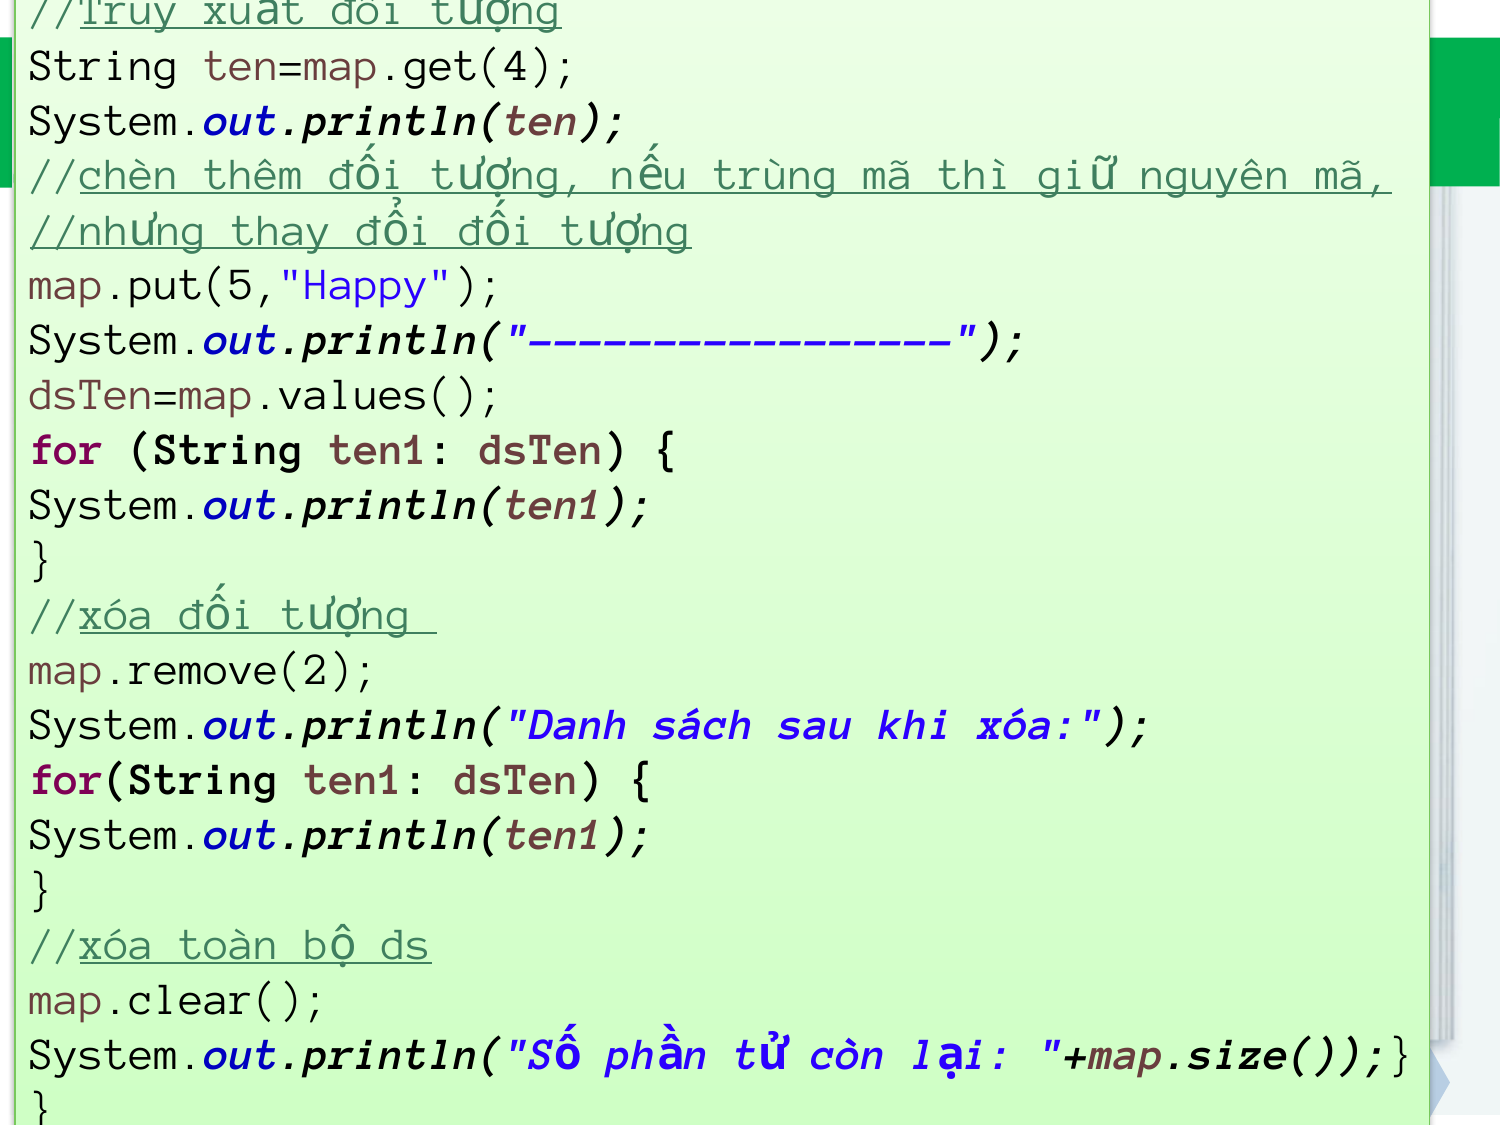

//Truy xuất đôi tượng
String ten=map.get(4);
System.out.println(ten);
//chèn thêm đối tượng, nếu trùng mã thì giữ nguyên mã,
//nhưng thay đổi đối tượng
map.put(5,"Happy");
System.out.println("-----------------");
dsTen=map.values();
for (String ten1: dsTen) {
System.out.println(ten1);
}
//xóa đối tượng
map.remove(2);
System.out.println("Danh sách sau khi xóa:");
for(String ten1: dsTen) {
System.out.println(ten1);
}
//xóa toàn bộ ds
map.clear();
System.out.println("Số phần tử còn lại: "+map.size());}
}
195
Object-oriented programming